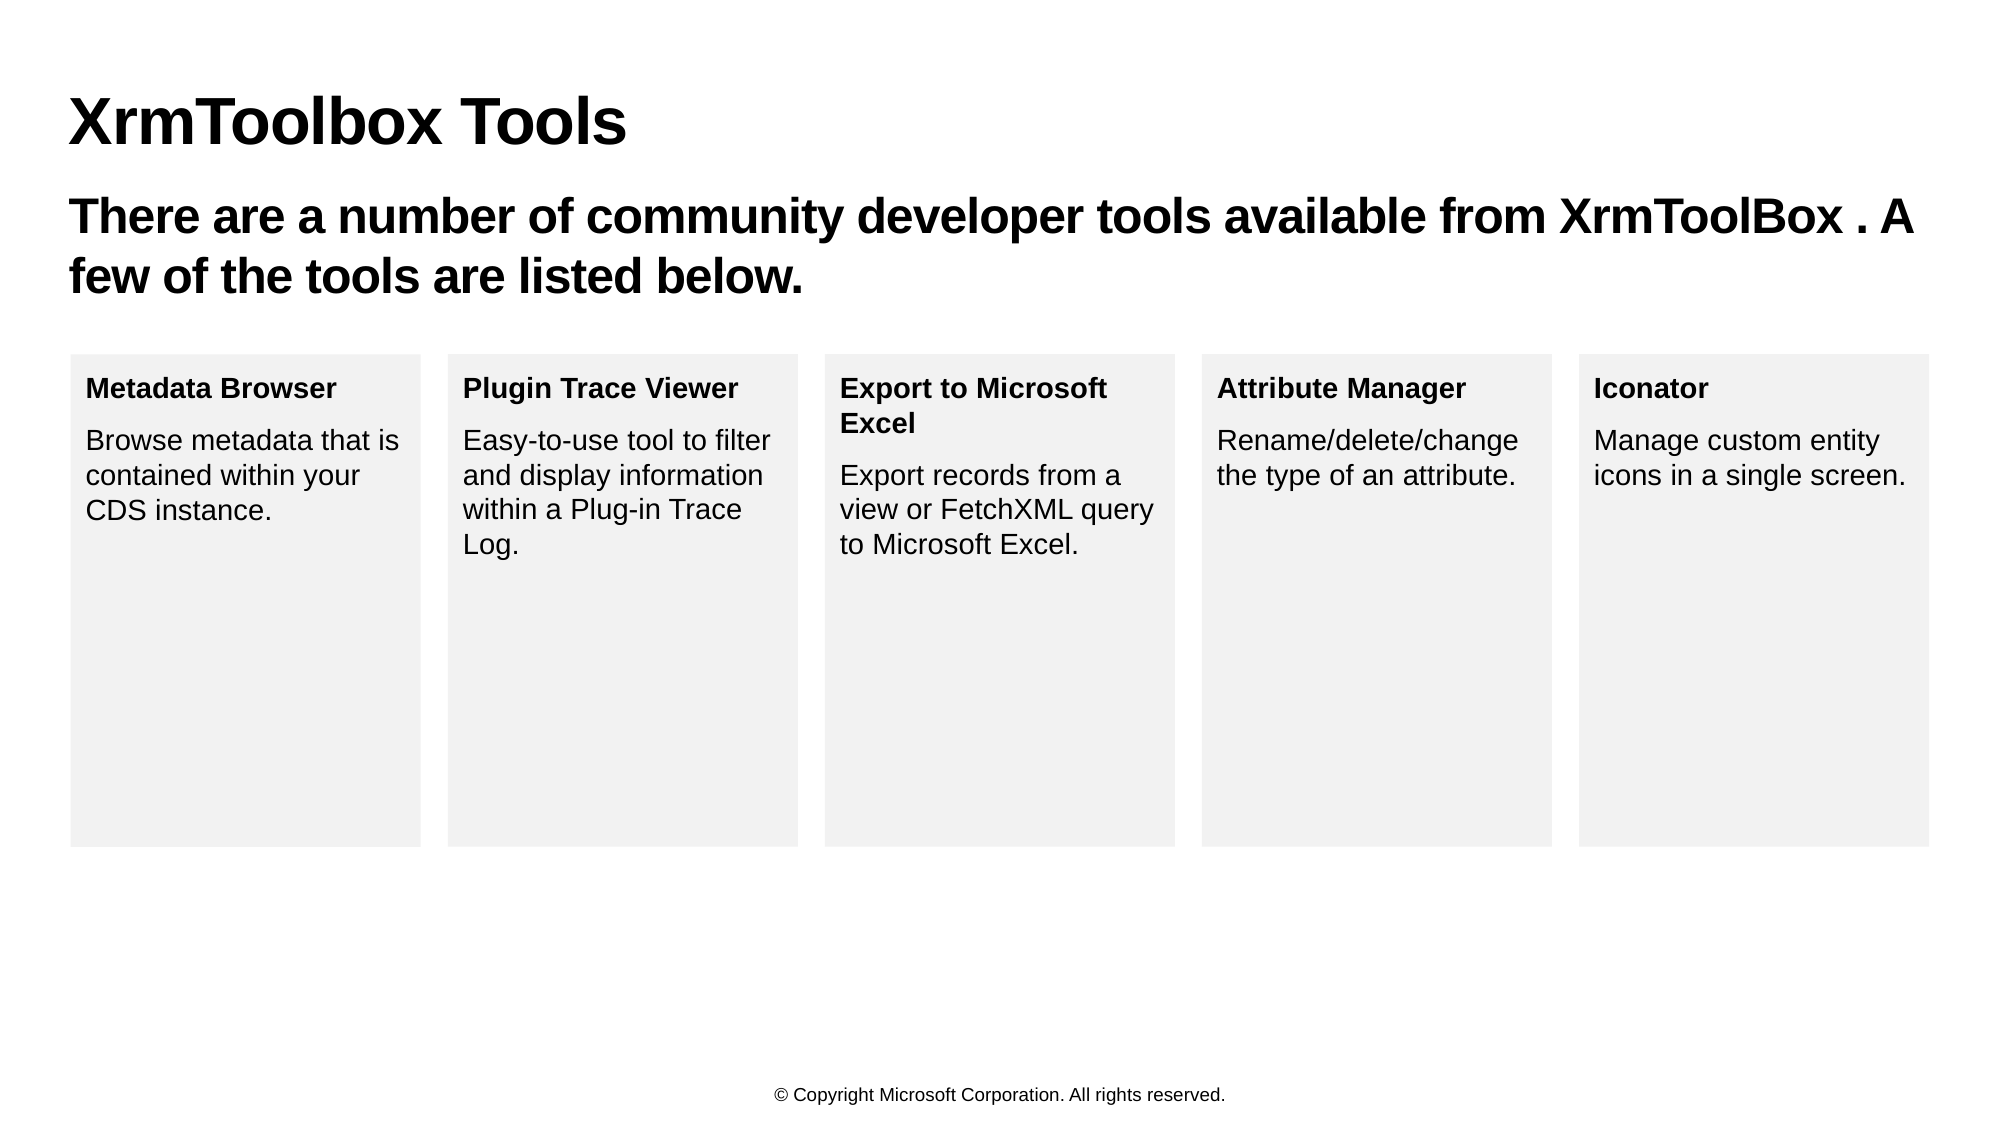

# XrmToolbox Tools
There are a number of community developer tools available from XrmToolBox . A few of the tools are listed below.
Plugin Trace Viewer
Easy-to-use tool to filter and display information within a Plug-in Trace Log.
Export to Microsoft Excel
Export records from a view or FetchXML query to Microsoft Excel.
Attribute Manager
Rename/delete/change the type of an attribute.
Iconator
Manage custom entity icons in a single screen.
Metadata Browser
Browse metadata that is contained within your CDS instance.